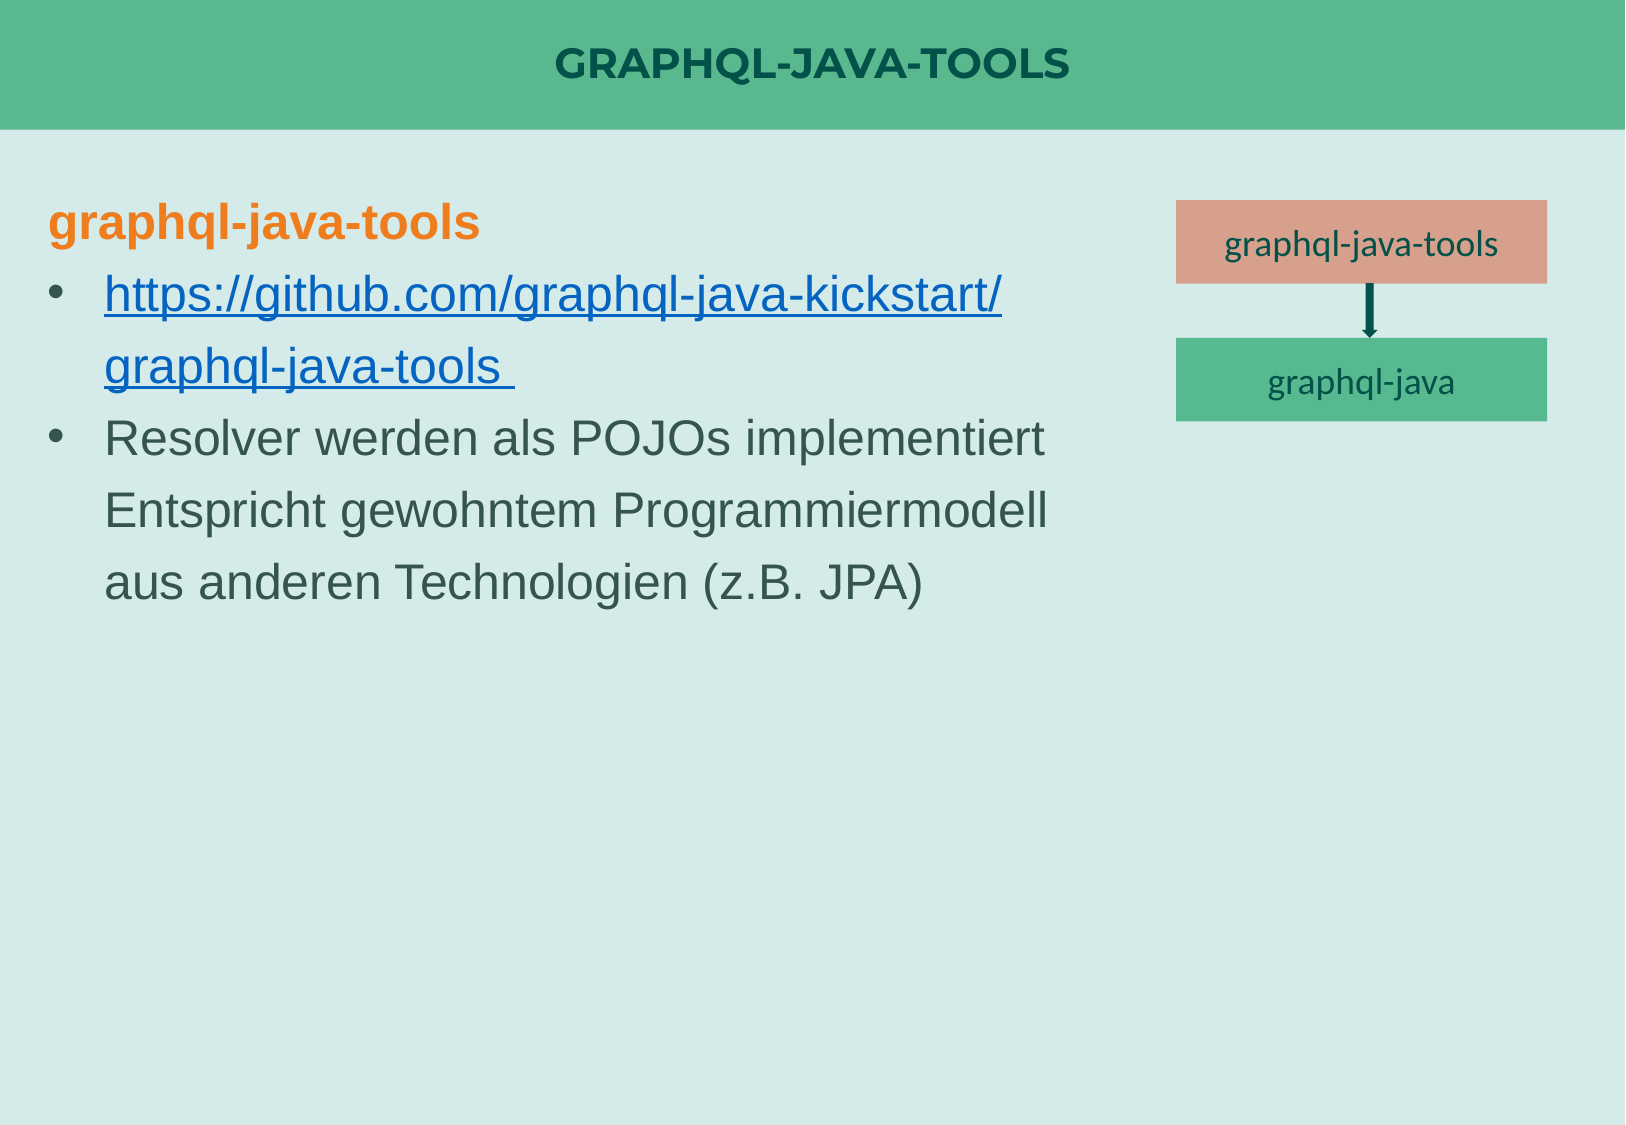

# graphql-java-tools
graphql-java-tools
https://github.com/graphql-java-kickstart/graphql-java-tools
Resolver werden als POJOs implementiert
Entspricht gewohntem Programmiermodell aus anderen Technologien (z.B. JPA)

graphql-java-tools

graphql-java